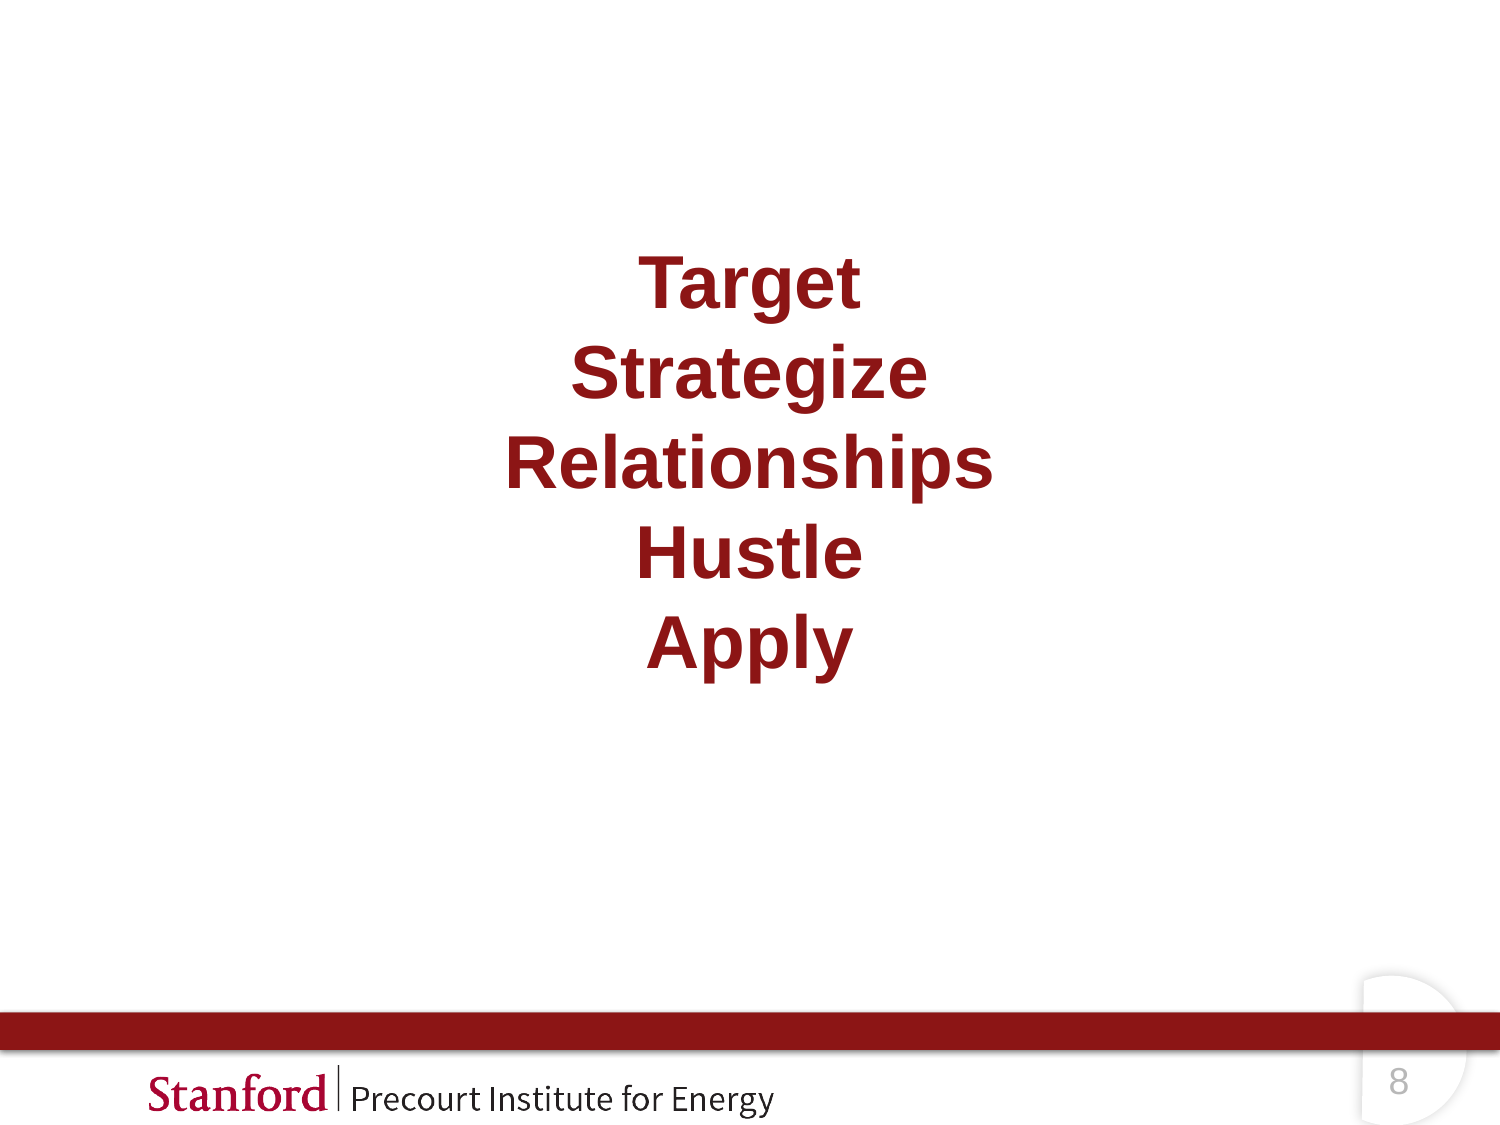

# Target Strategize Relationships Hustle Apply
8